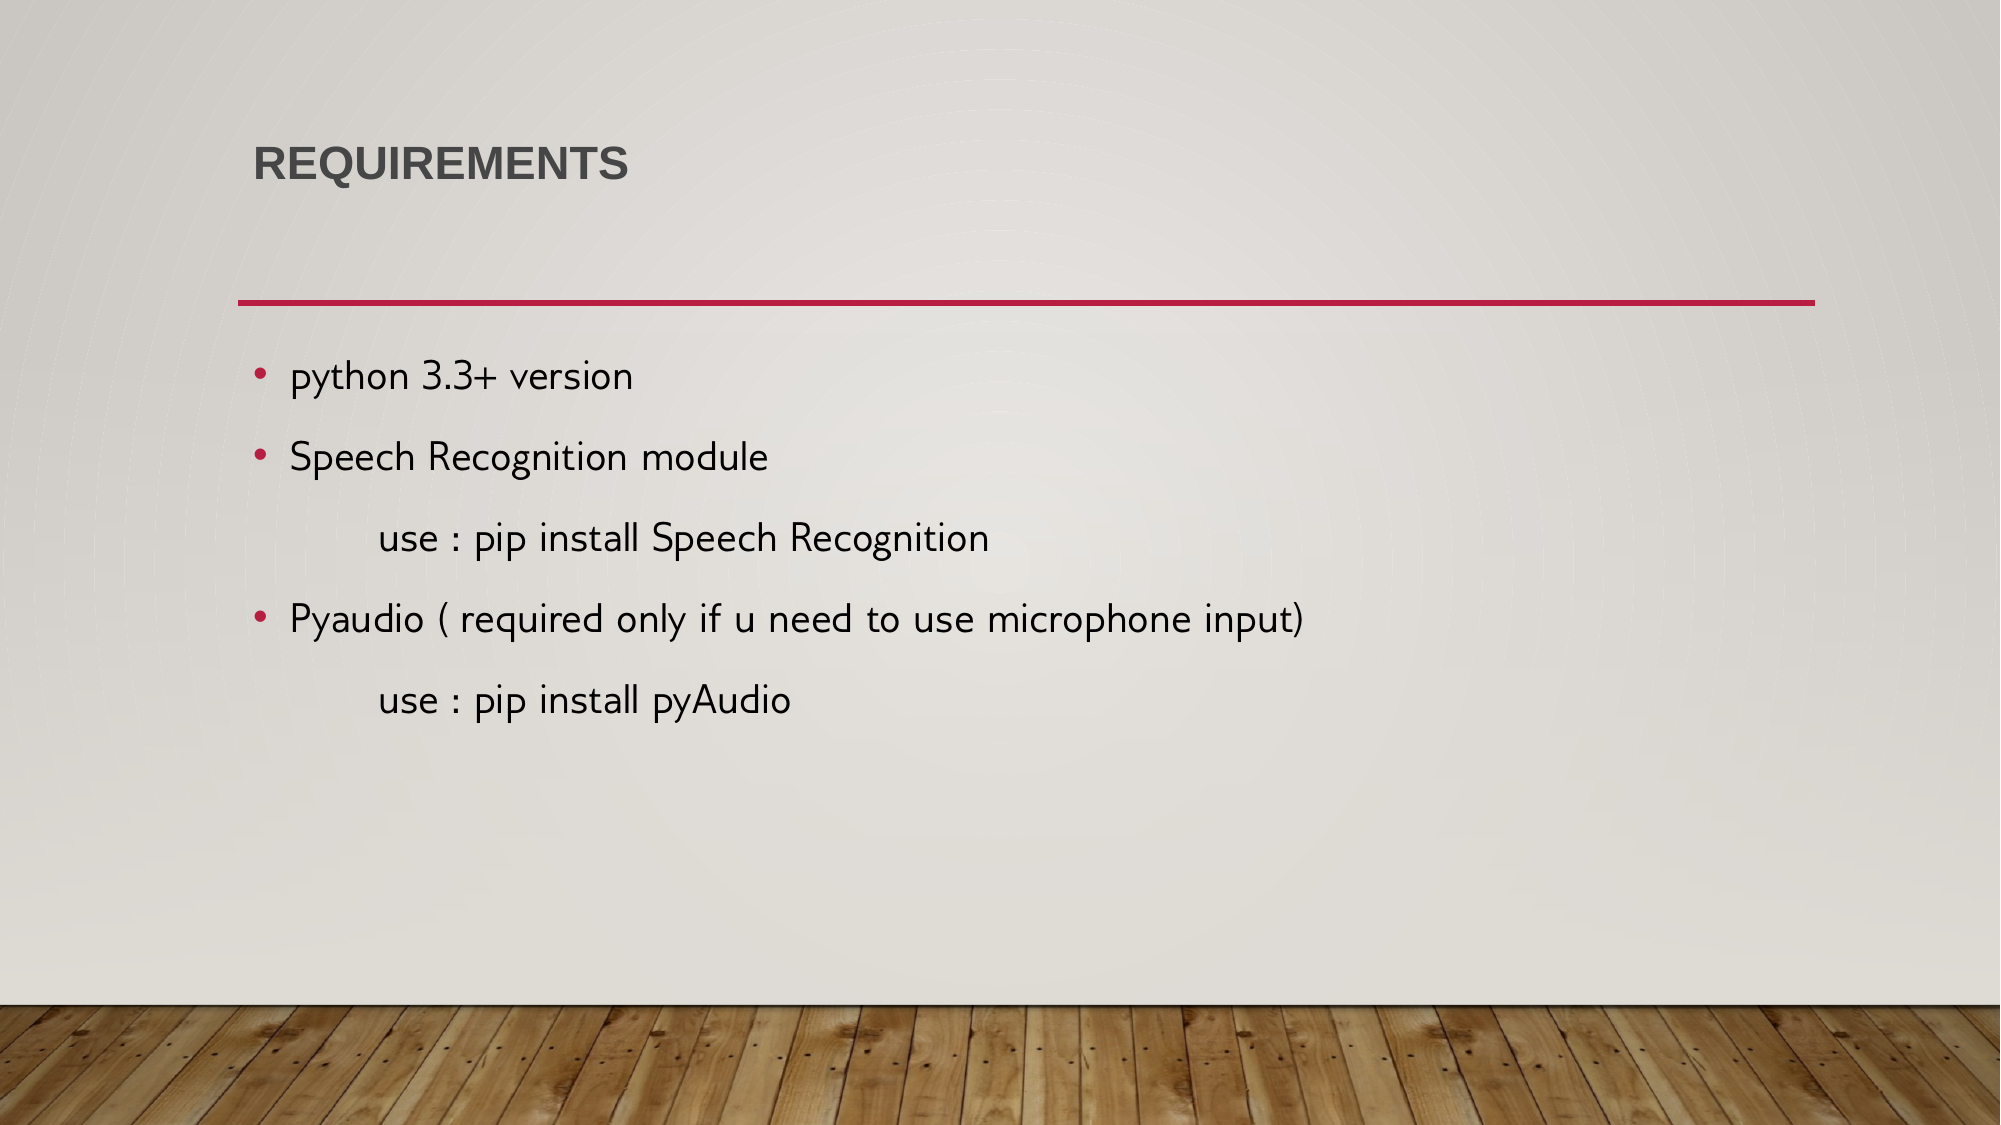

# Requirements
python 3.3+ version
Speech Recognition module
          use : pip install Speech Recognition
Pyaudio ( required only if u need to use microphone input)
          use : pip install pyAudio